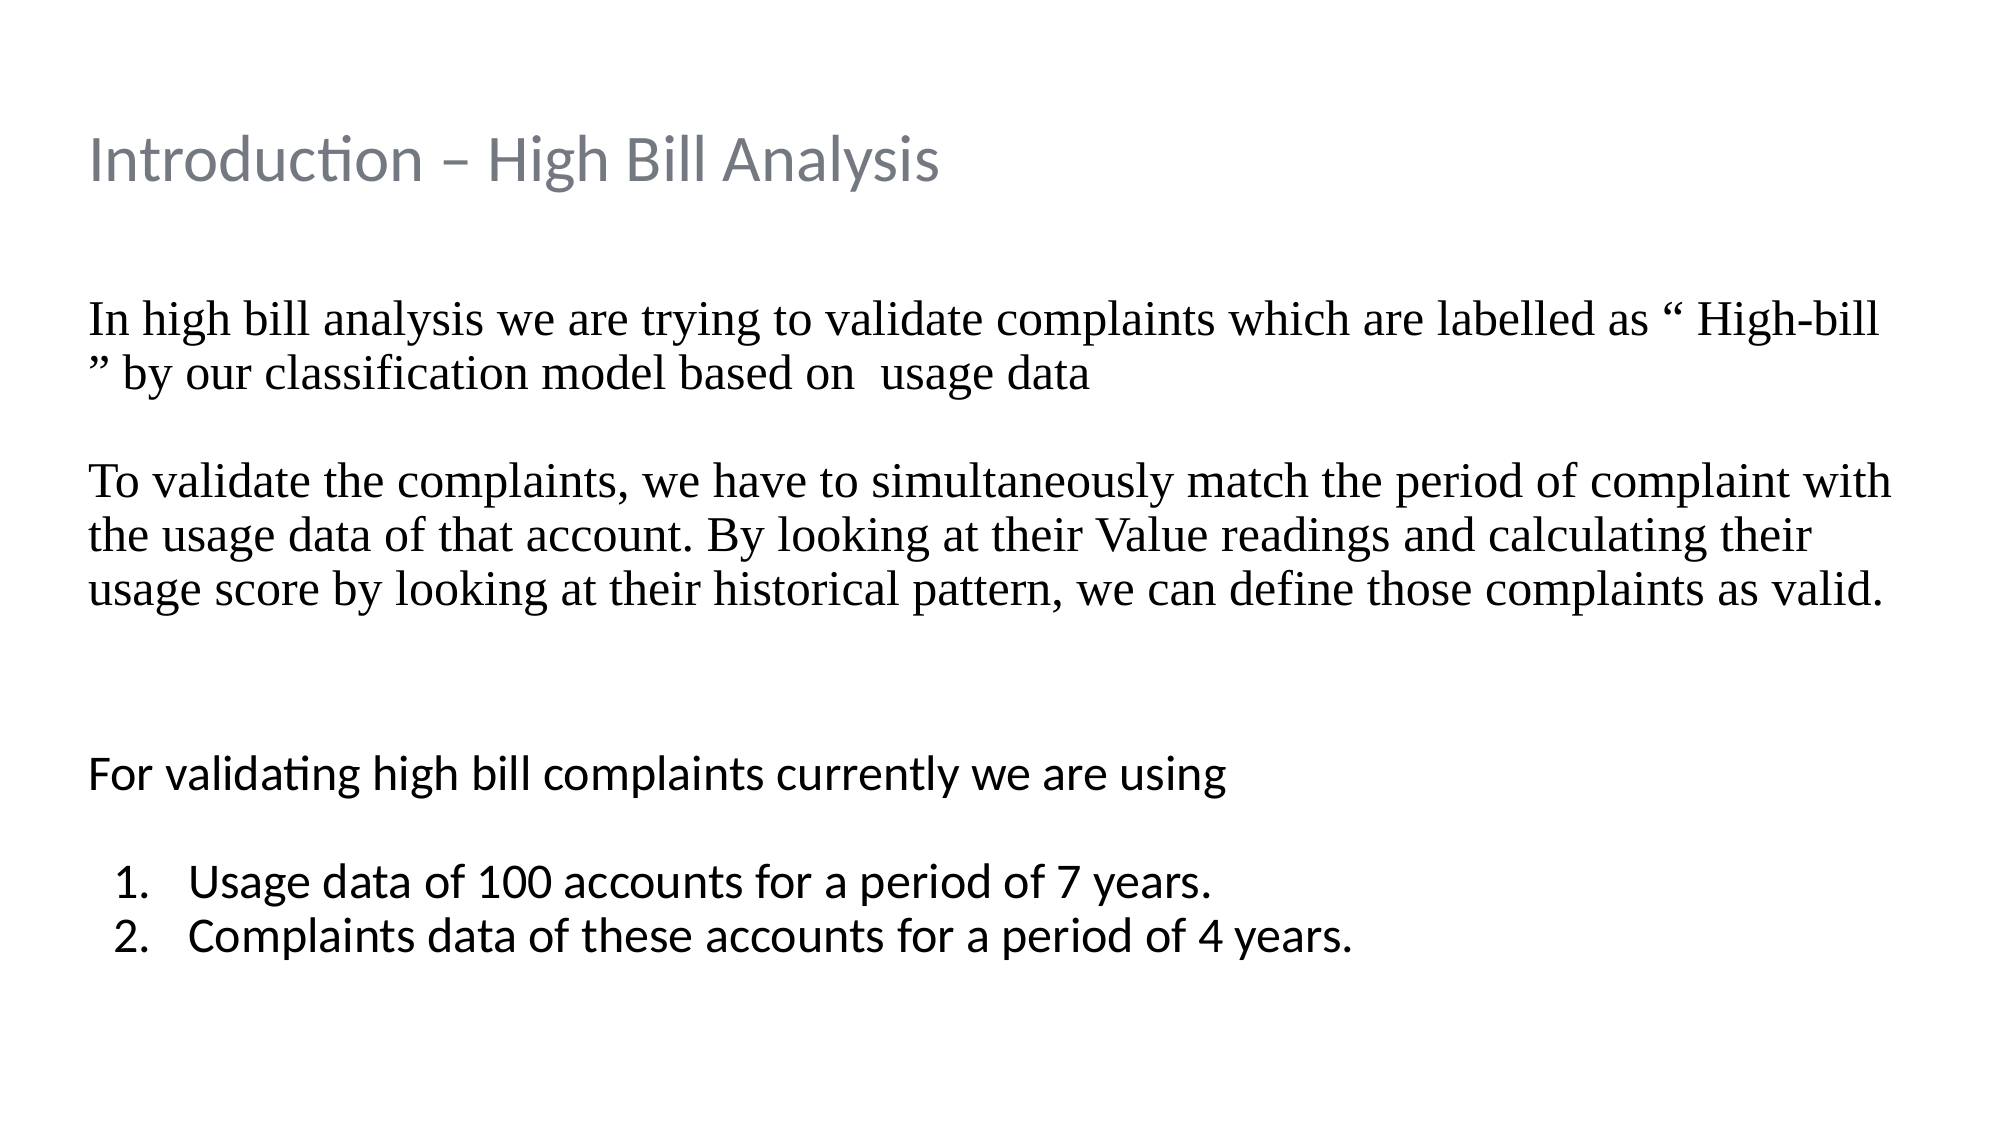

Introduction – High Bill Analysis
In high bill analysis we are trying to validate complaints which are labelled as “ High-bill ” by our classification model based on  usage data

To validate the complaints, we have to simultaneously match the period of complaint with the usage data of that account. By looking at their Value readings and calculating their usage score by looking at their historical pattern, we can define those complaints as valid.
For validating high bill complaints currently we are using

Usage data of 100 accounts for a period of 7 years.
Complaints data of these accounts for a period of 4 years.